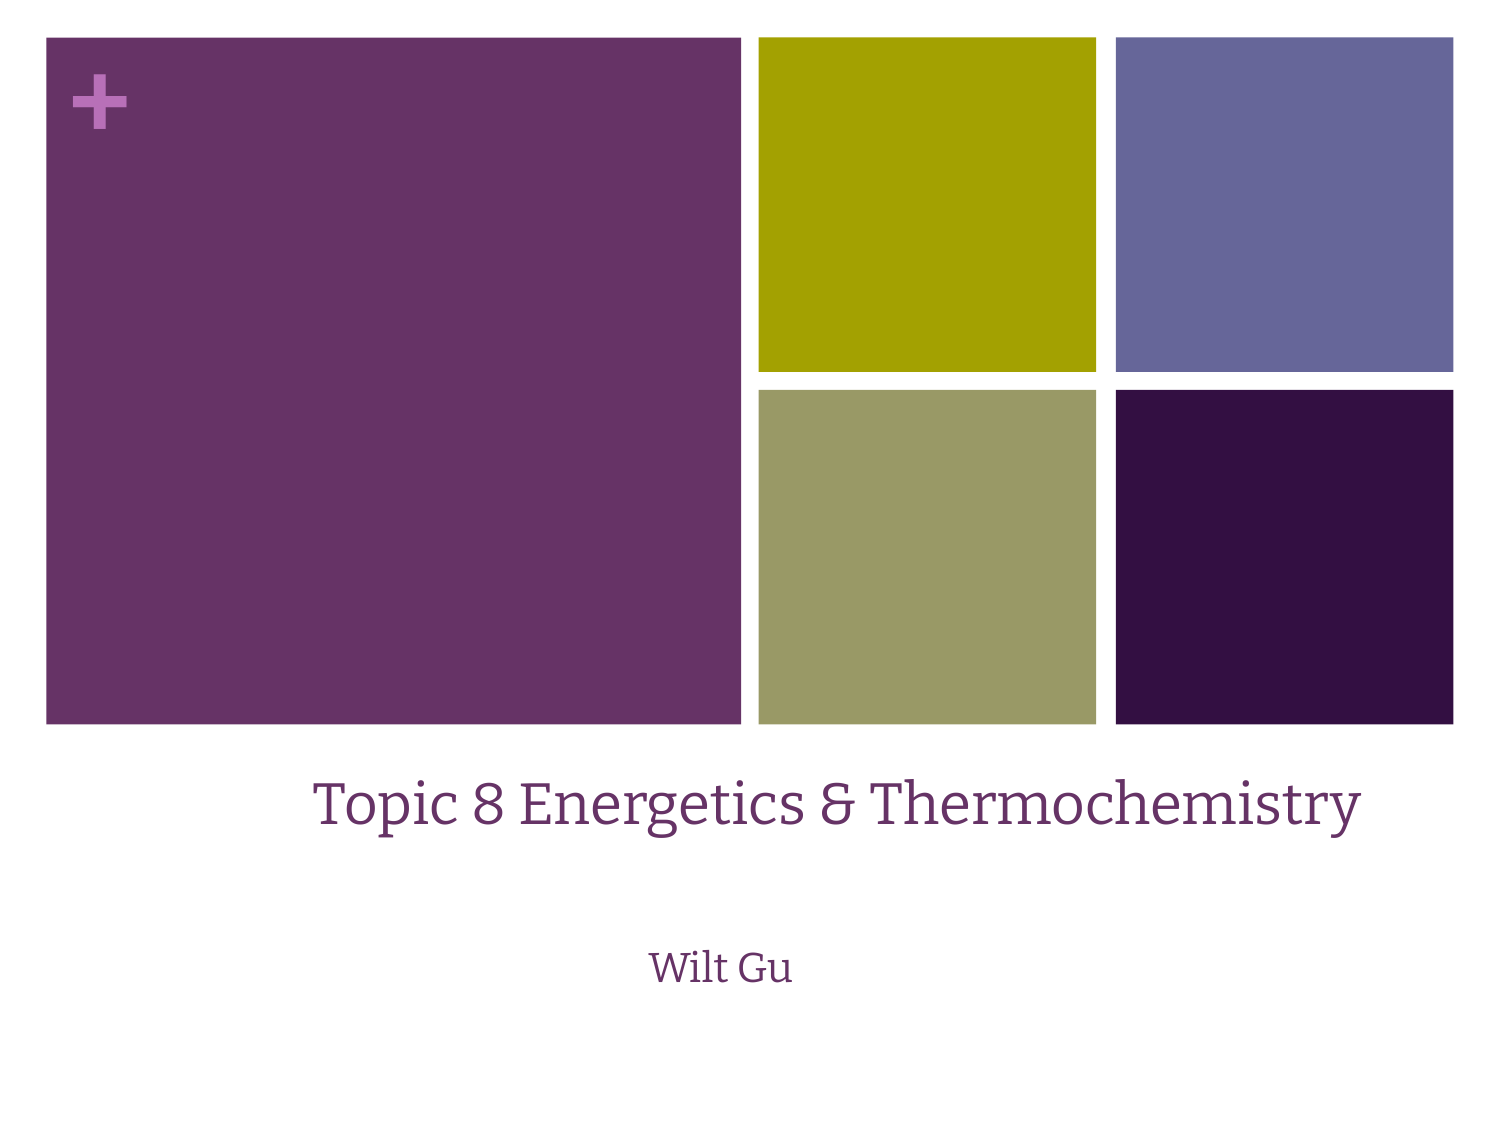

# Topic 8 Energetics & Thermochemistry
Wilt Gu